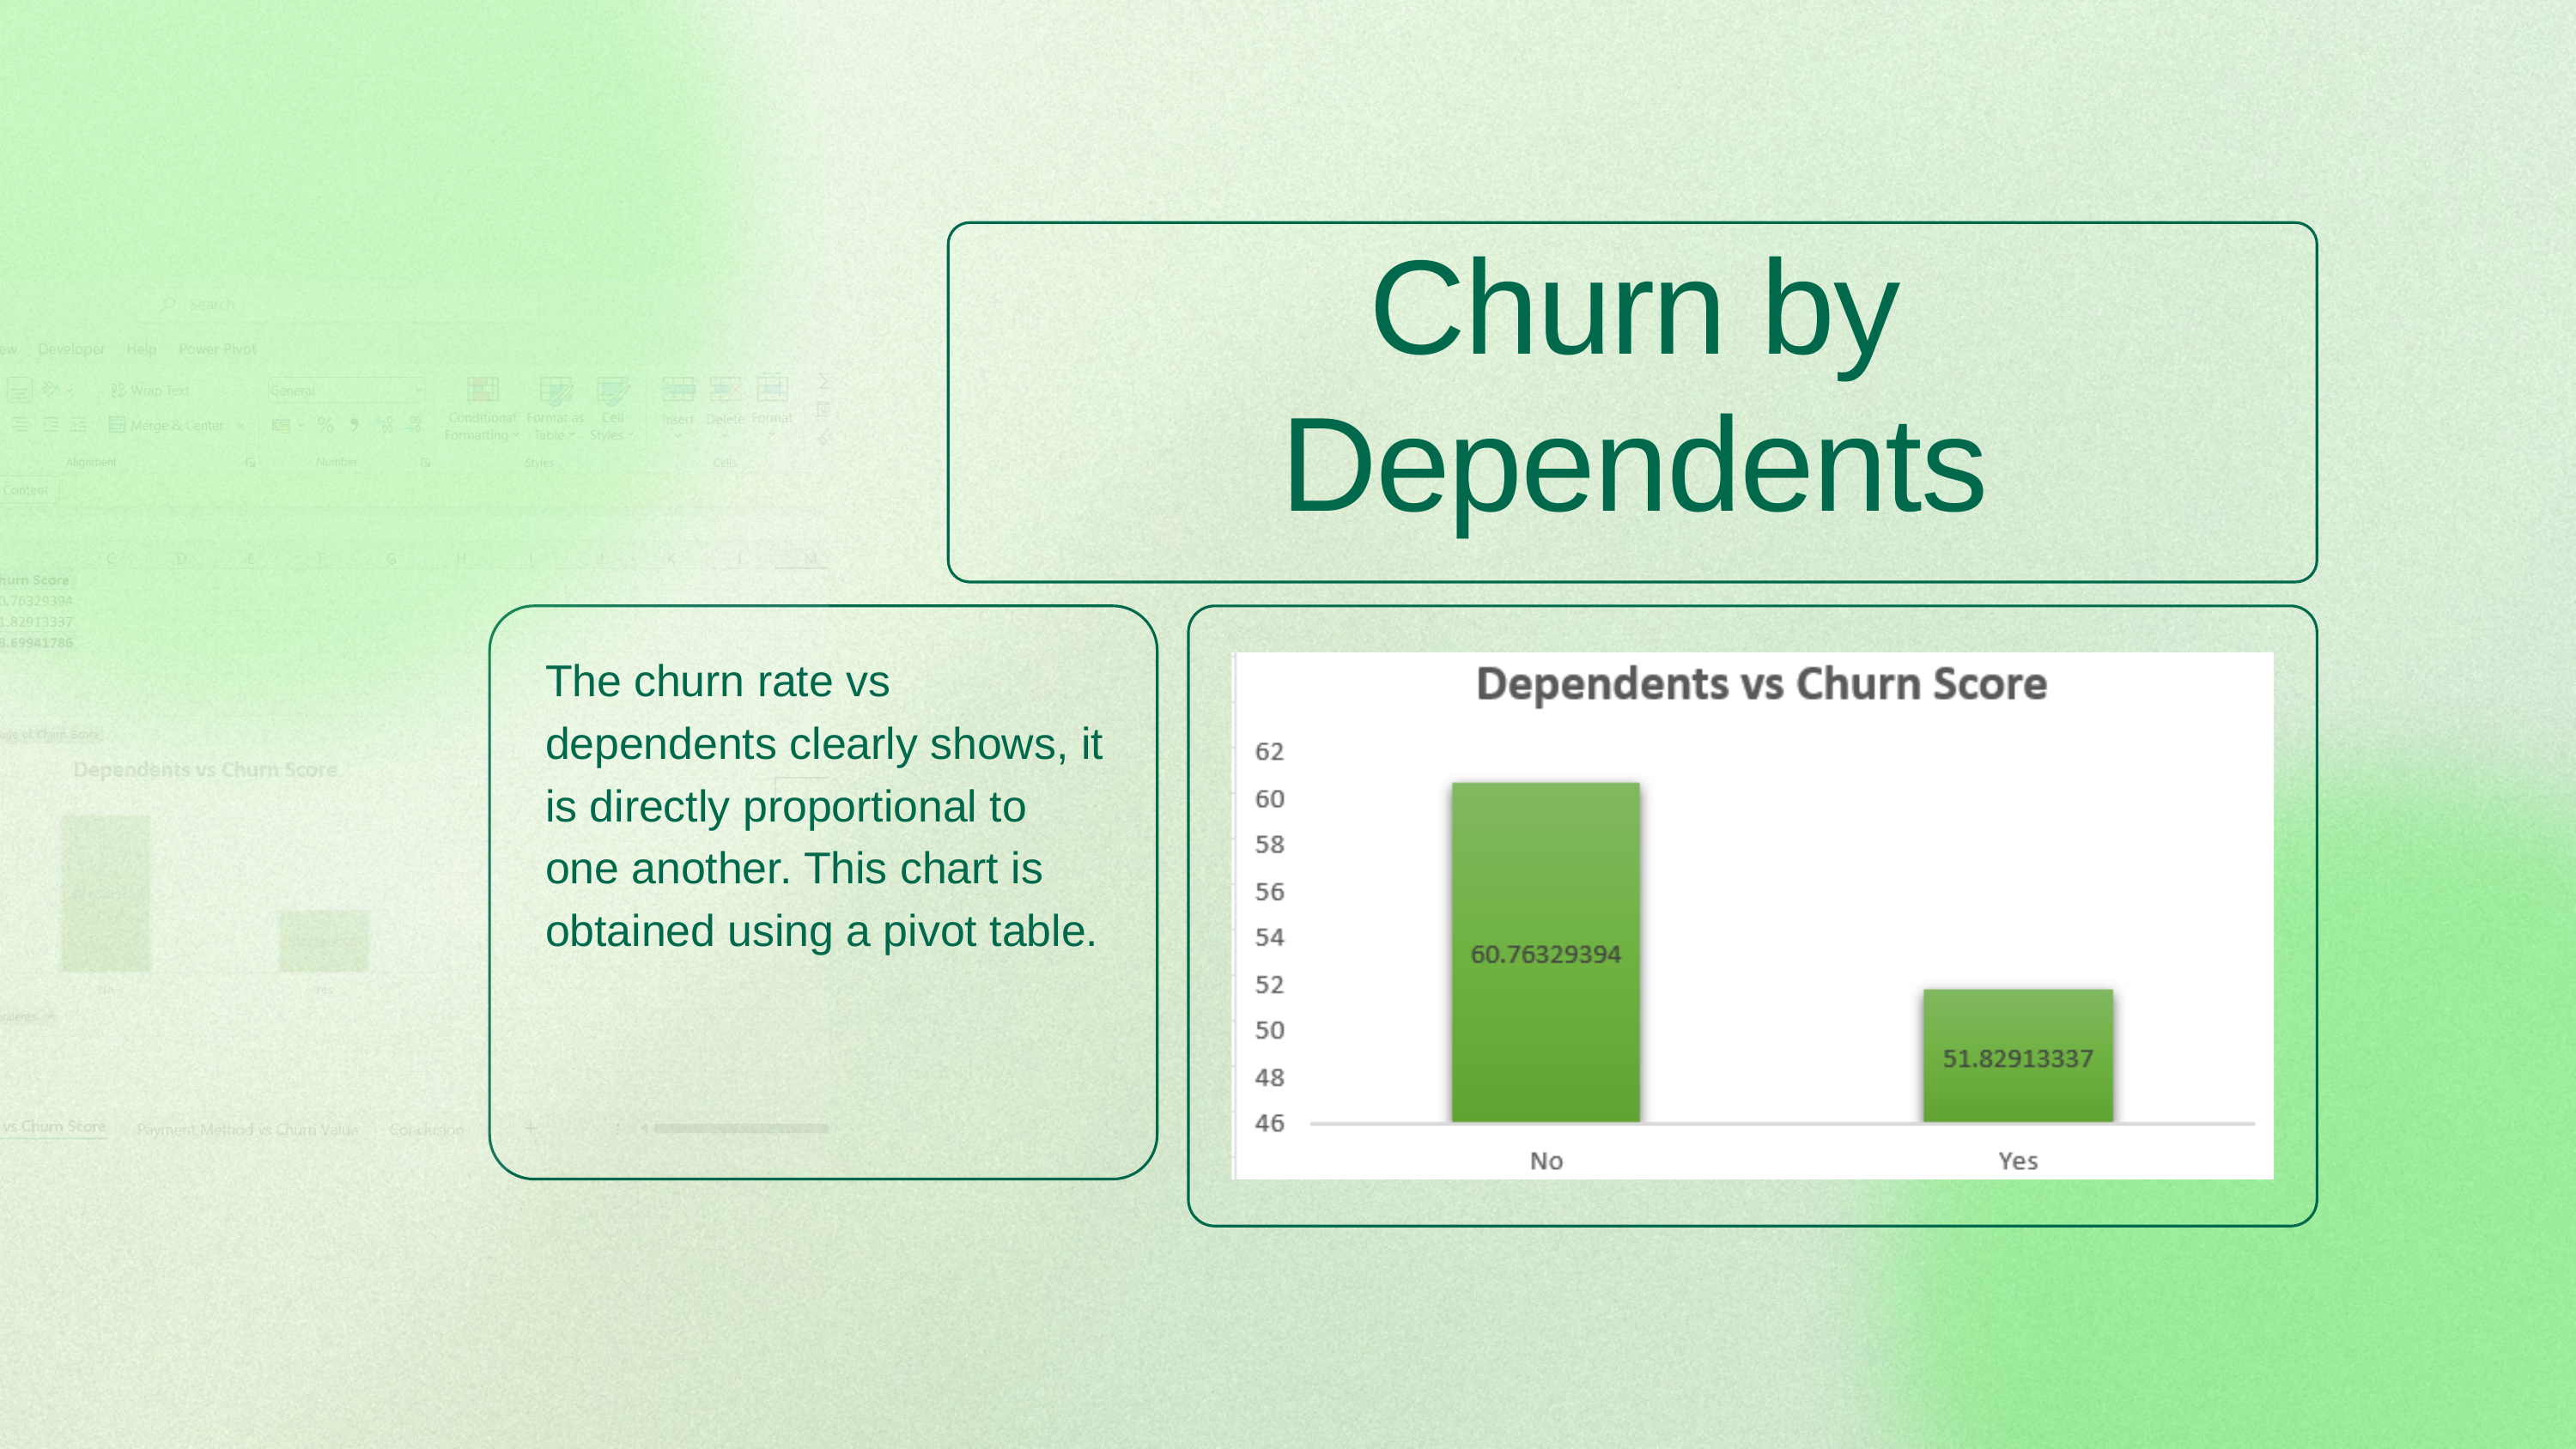

Churn by Dependents

The churn rate vs dependents clearly shows, it is directly proportional to one another. This chart is obtained using a pivot table.